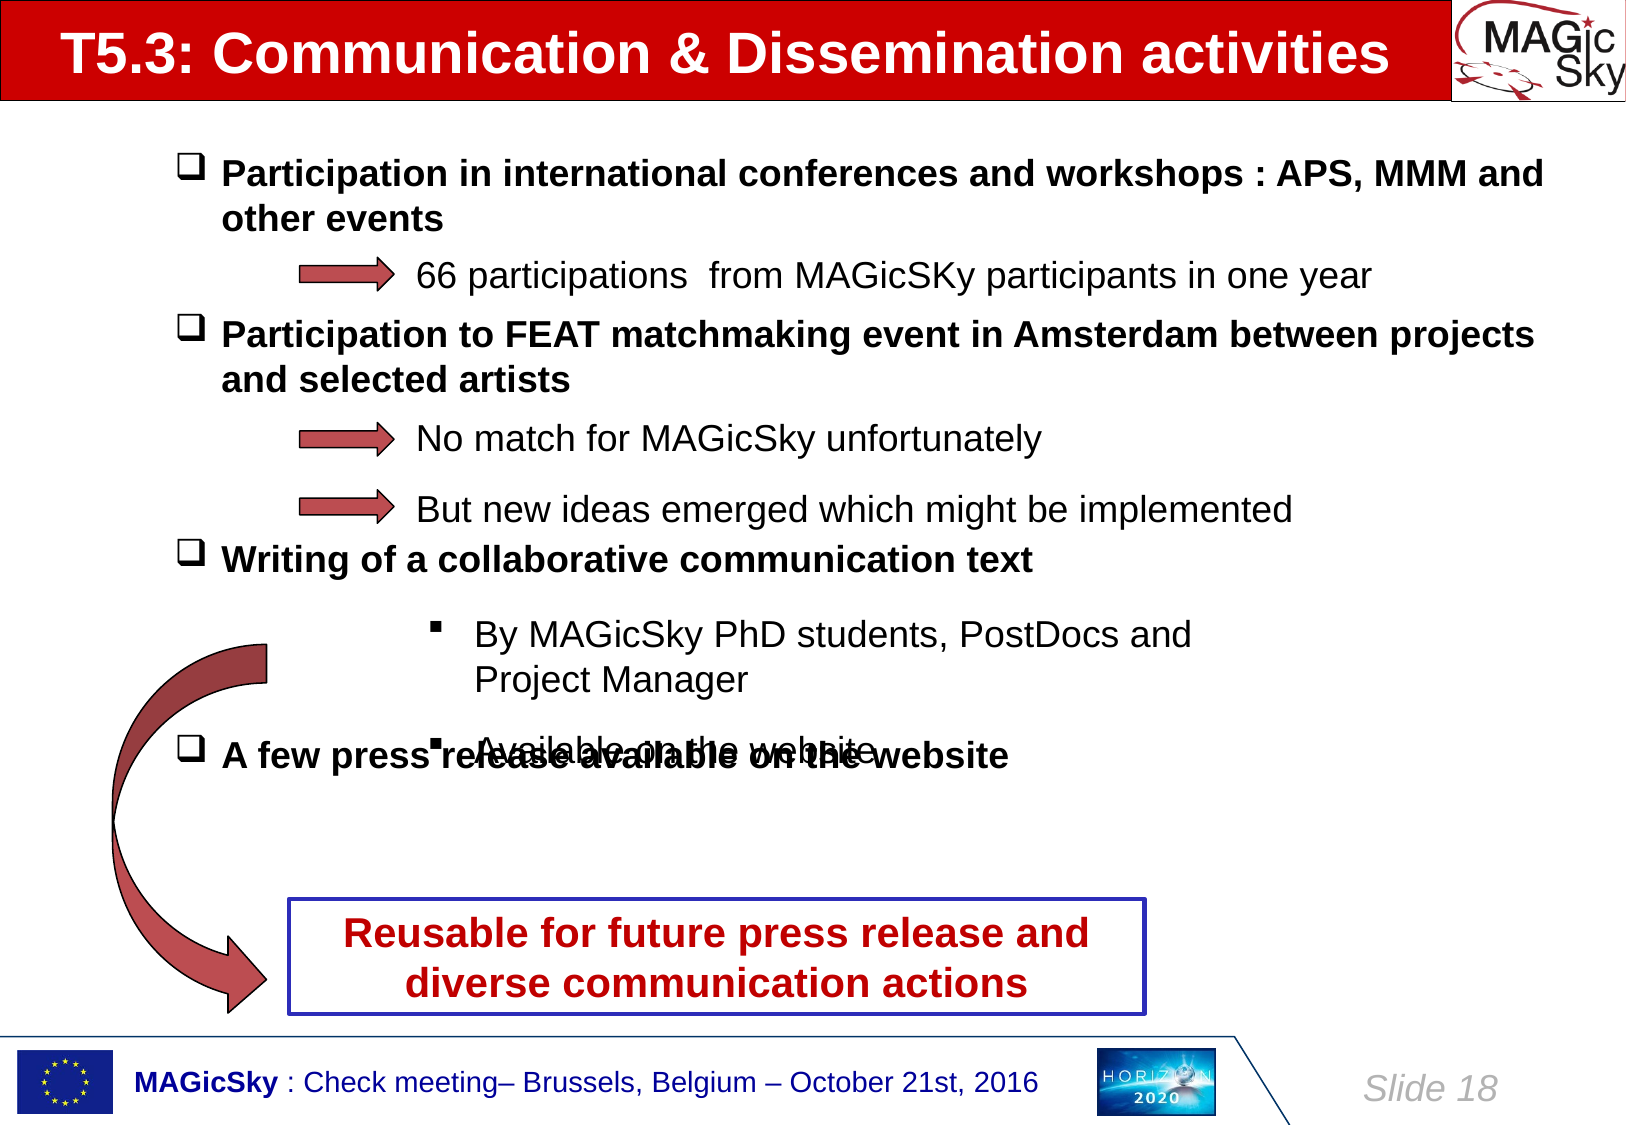

# T5.3: Communication & Dissemination activities
Participation in international conferences and workshops : APS, MMM and other events

Participation to FEAT matchmaking event in Amsterdam between projects and selected artists

Writing of a collaborative communication text

A few press release available on the website

66 participations  from MAGicSKy participants in one year

No match for MAGicSky unfortunately

But new ideas emerged which might be implemented

By MAGicSky PhD students, PostDocs and Project Manager

Available on the website

Reusable for future press release and diverse communication actions